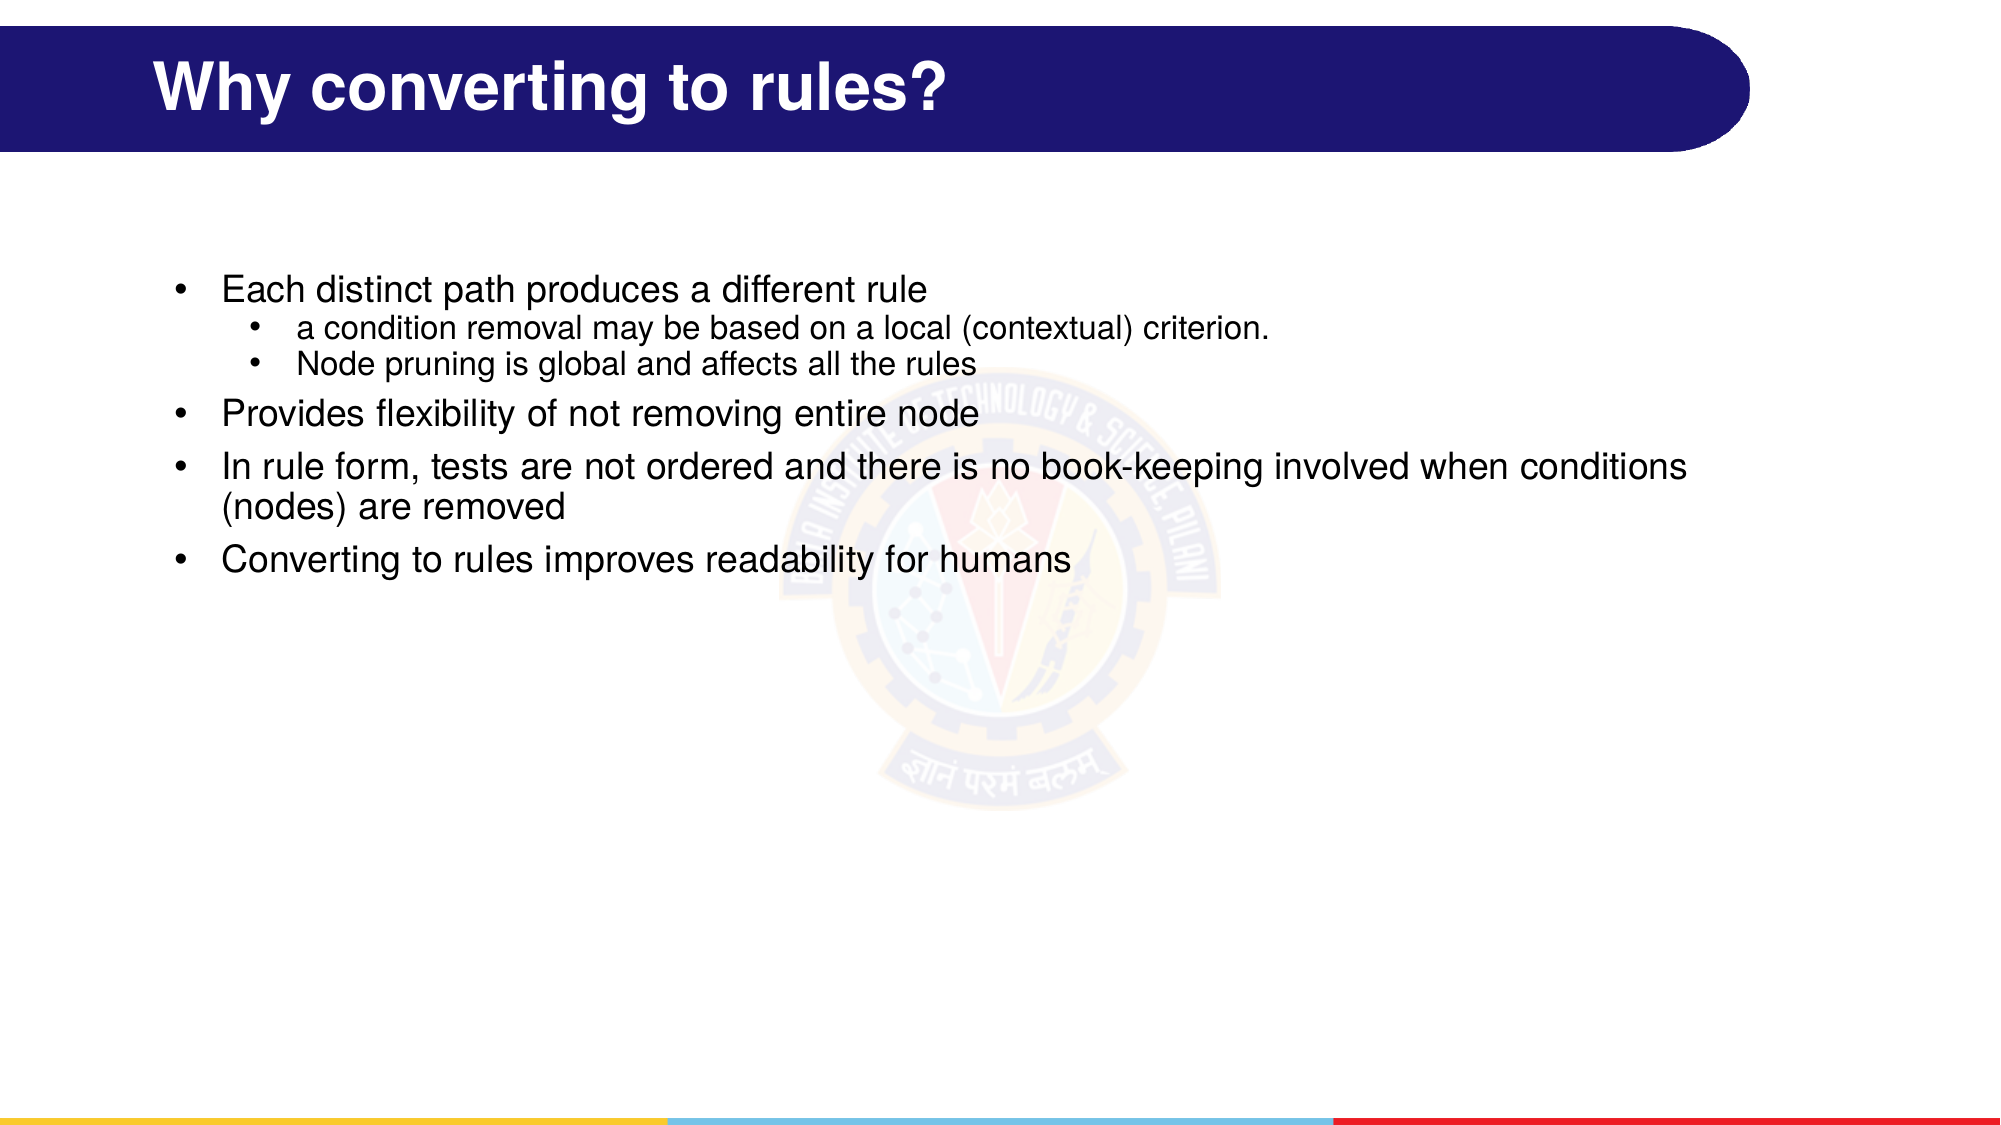

# Why converting to rules?

Each distinct path produces a different rule
a condition removal may be based on a local (contextual) criterion.
Node pruning is global and affects all the rules
Provides flexibility of not removing entire node
In rule form, tests are not ordered and there is no book-keeping involved when conditions (nodes) are removed
Converting to rules improves readability for humans